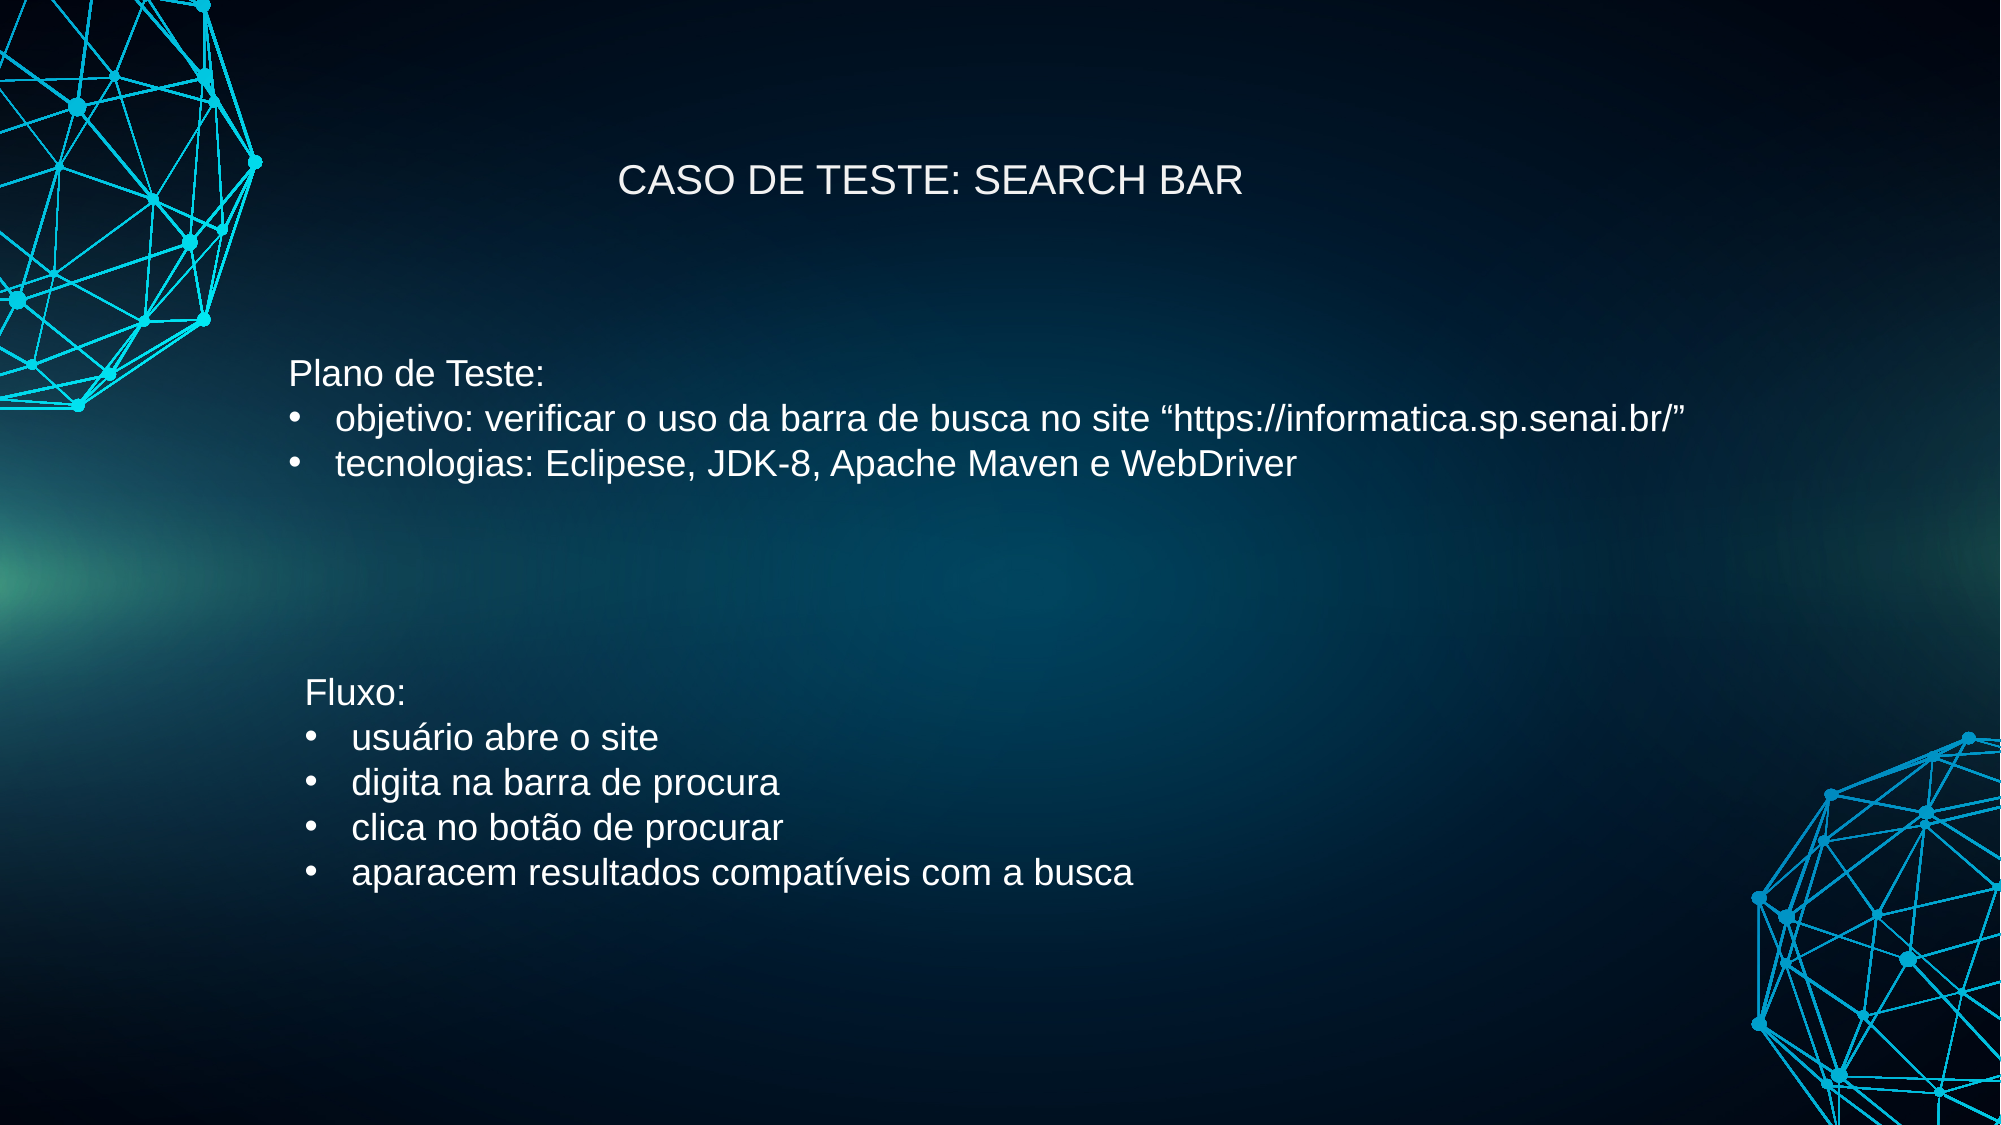

CASO DE TESTE: SEARCH BAR
Plano de Teste:
objetivo: verificar o uso da barra de busca no site “https://informatica.sp.senai.br/”
tecnologias: Eclipese, JDK-8, Apache Maven e WebDriver
Fluxo:
usuário abre o site
digita na barra de procura
clica no botão de procurar
aparacem resultados compatíveis com a busca